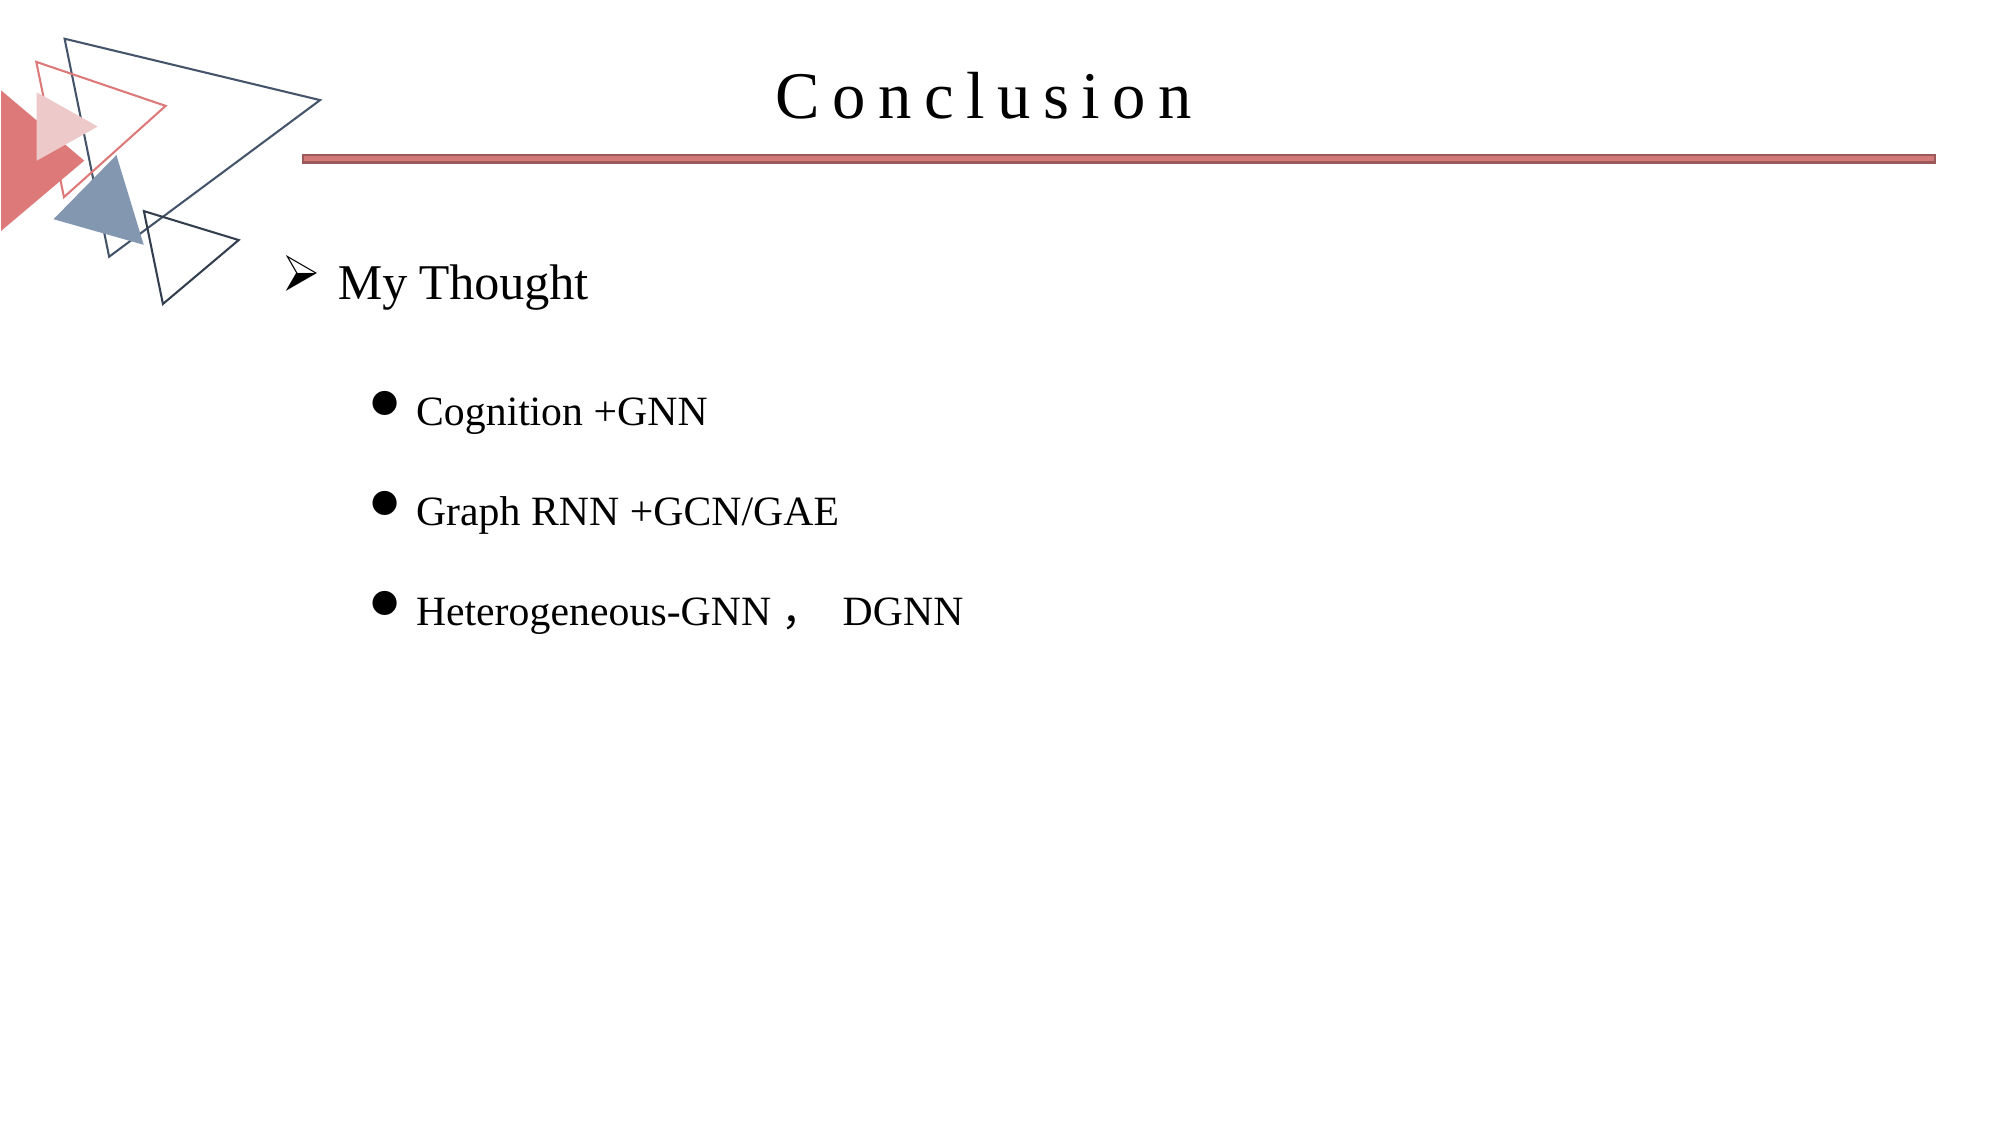

Conclusion

My Thought
Cognition +GNN
Graph RNN +GCN/GAE
Heterogeneous-GNN， DGNN